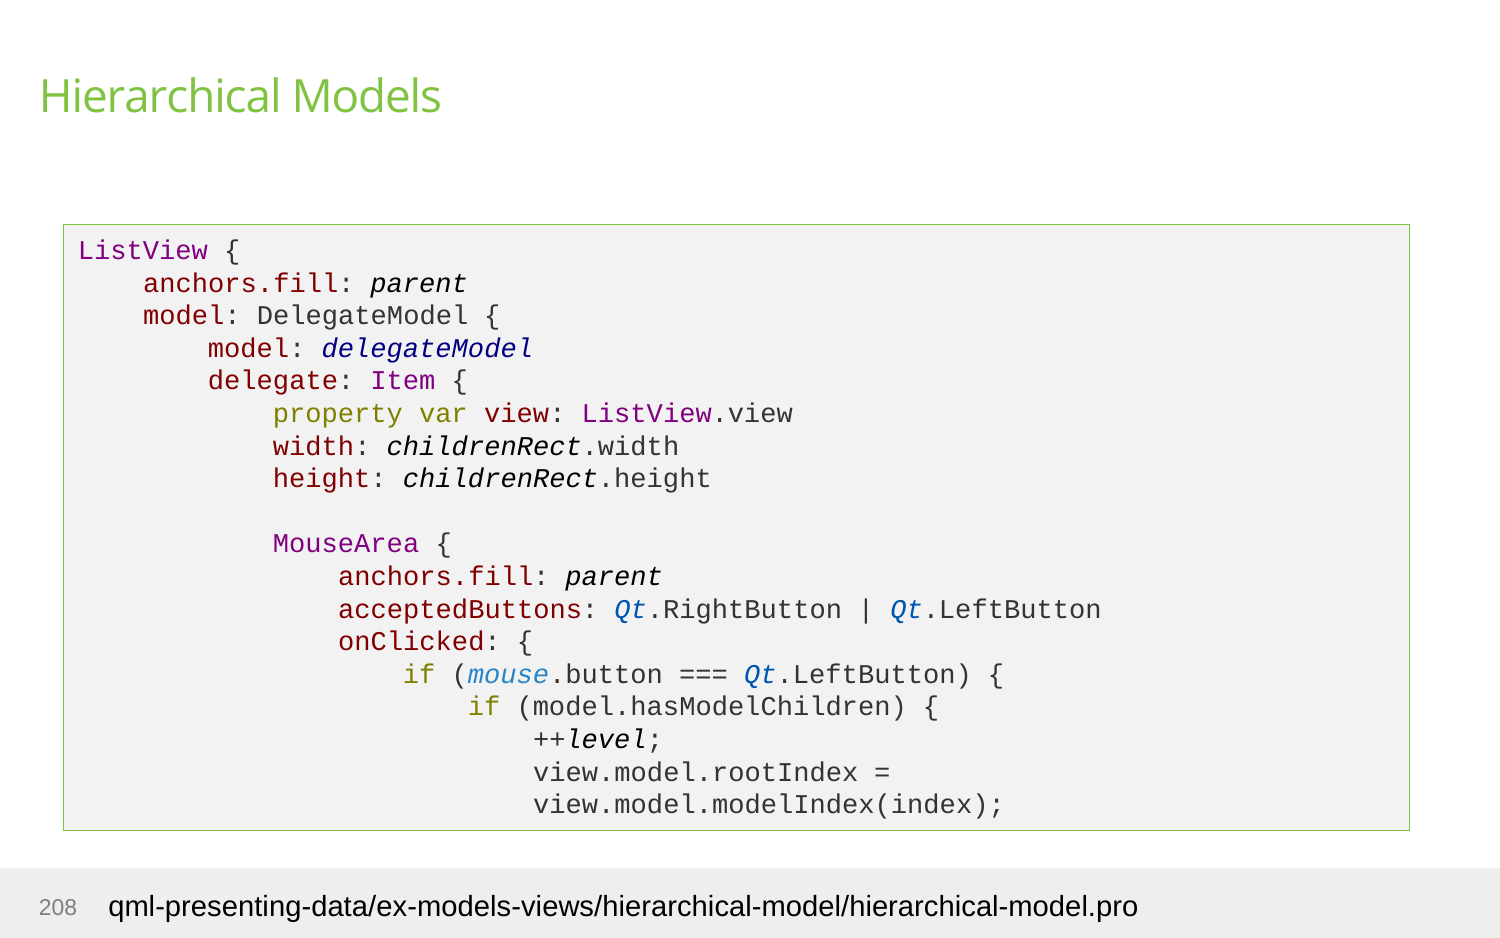

# Hierarchical Models
ListView {
    anchors.fill: parent
    model: DelegateModel {
        model: delegateModel
        delegate: Item {
            property var view: ListView.view
            width: childrenRect.width
            height: childrenRect.height

            MouseArea {
                anchors.fill: parent
                acceptedButtons: Qt.RightButton | Qt.LeftButton
                onClicked: {
                    if (mouse.button === Qt.LeftButton) {
                        if (model.hasModelChildren) {
                            ++level;
                            view.model.rootIndex =
                            view.model.modelIndex(index);
208
qml-presenting-data/ex-models-views/hierarchical-model/hierarchical-model.pro